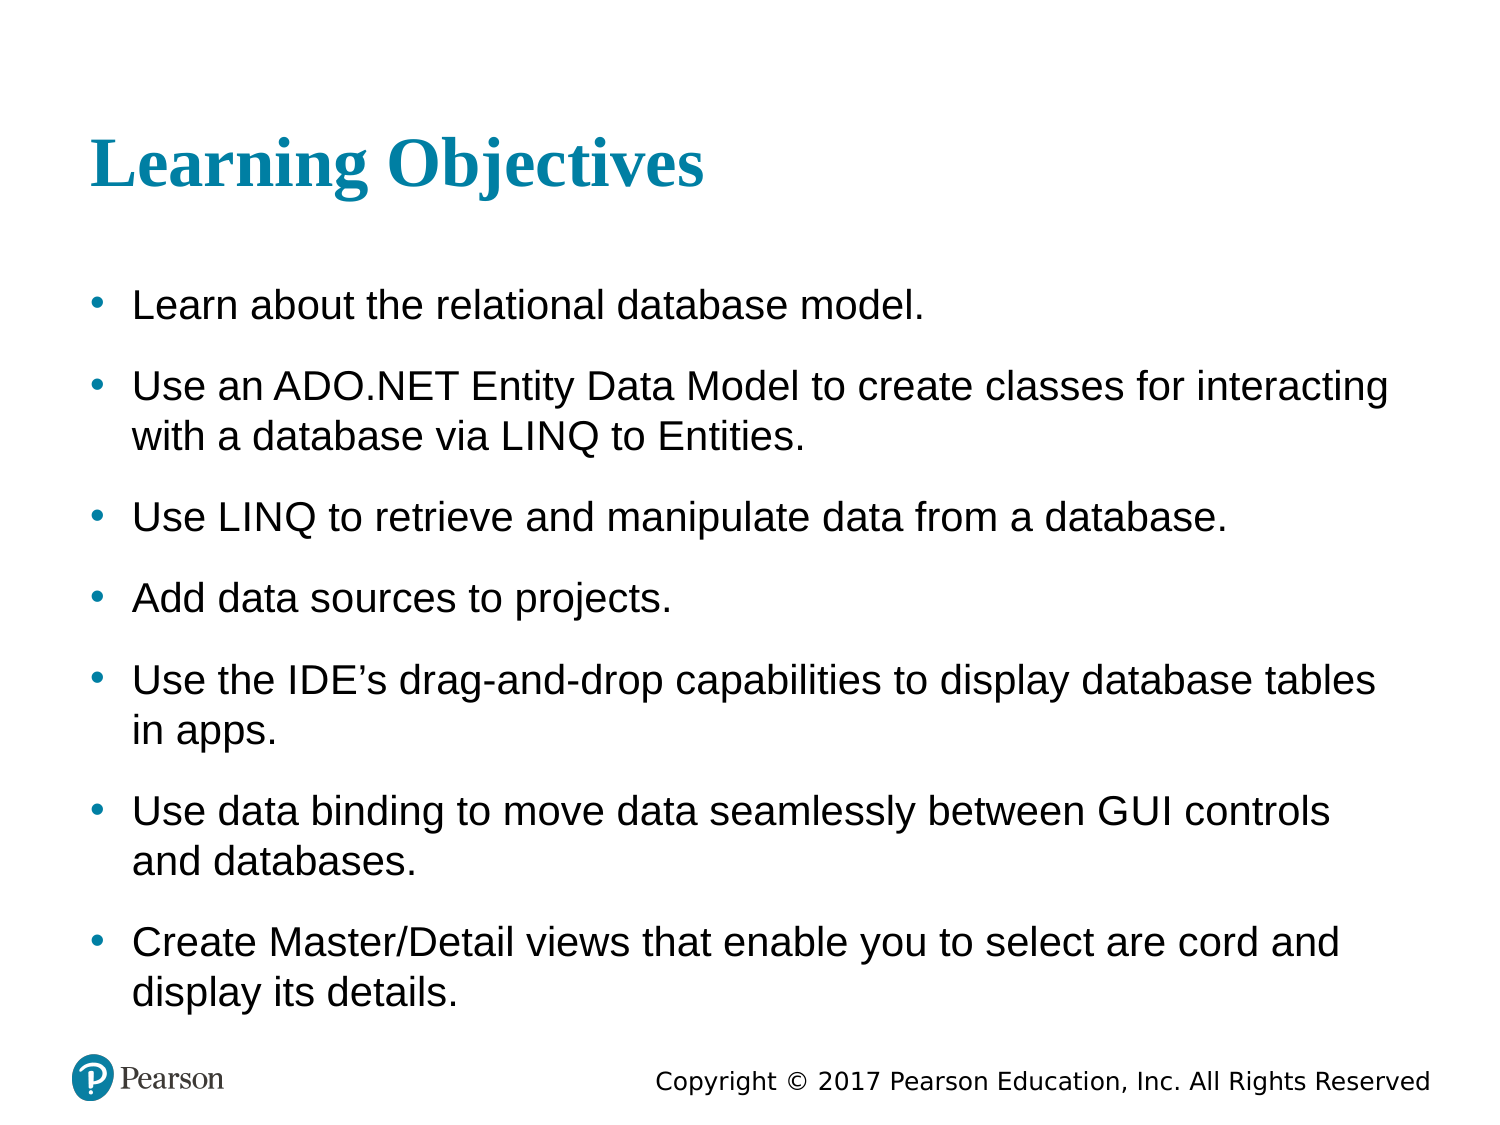

# Learning Objectives
Learn about the relational database model.
Use an A D O.NET Entity Data Model to create classes for interacting with a database via L I N Q to Entities.
Use L I N Q to retrieve and manipulate data from a database.
Add data sources to projects.
Use the I D E’s drag-and-drop capabilities to display database tables in apps.
Use data binding to move data seamlessly between G U I controls and databases.
Create Master/Detail views that enable you to select are cord and display its details.